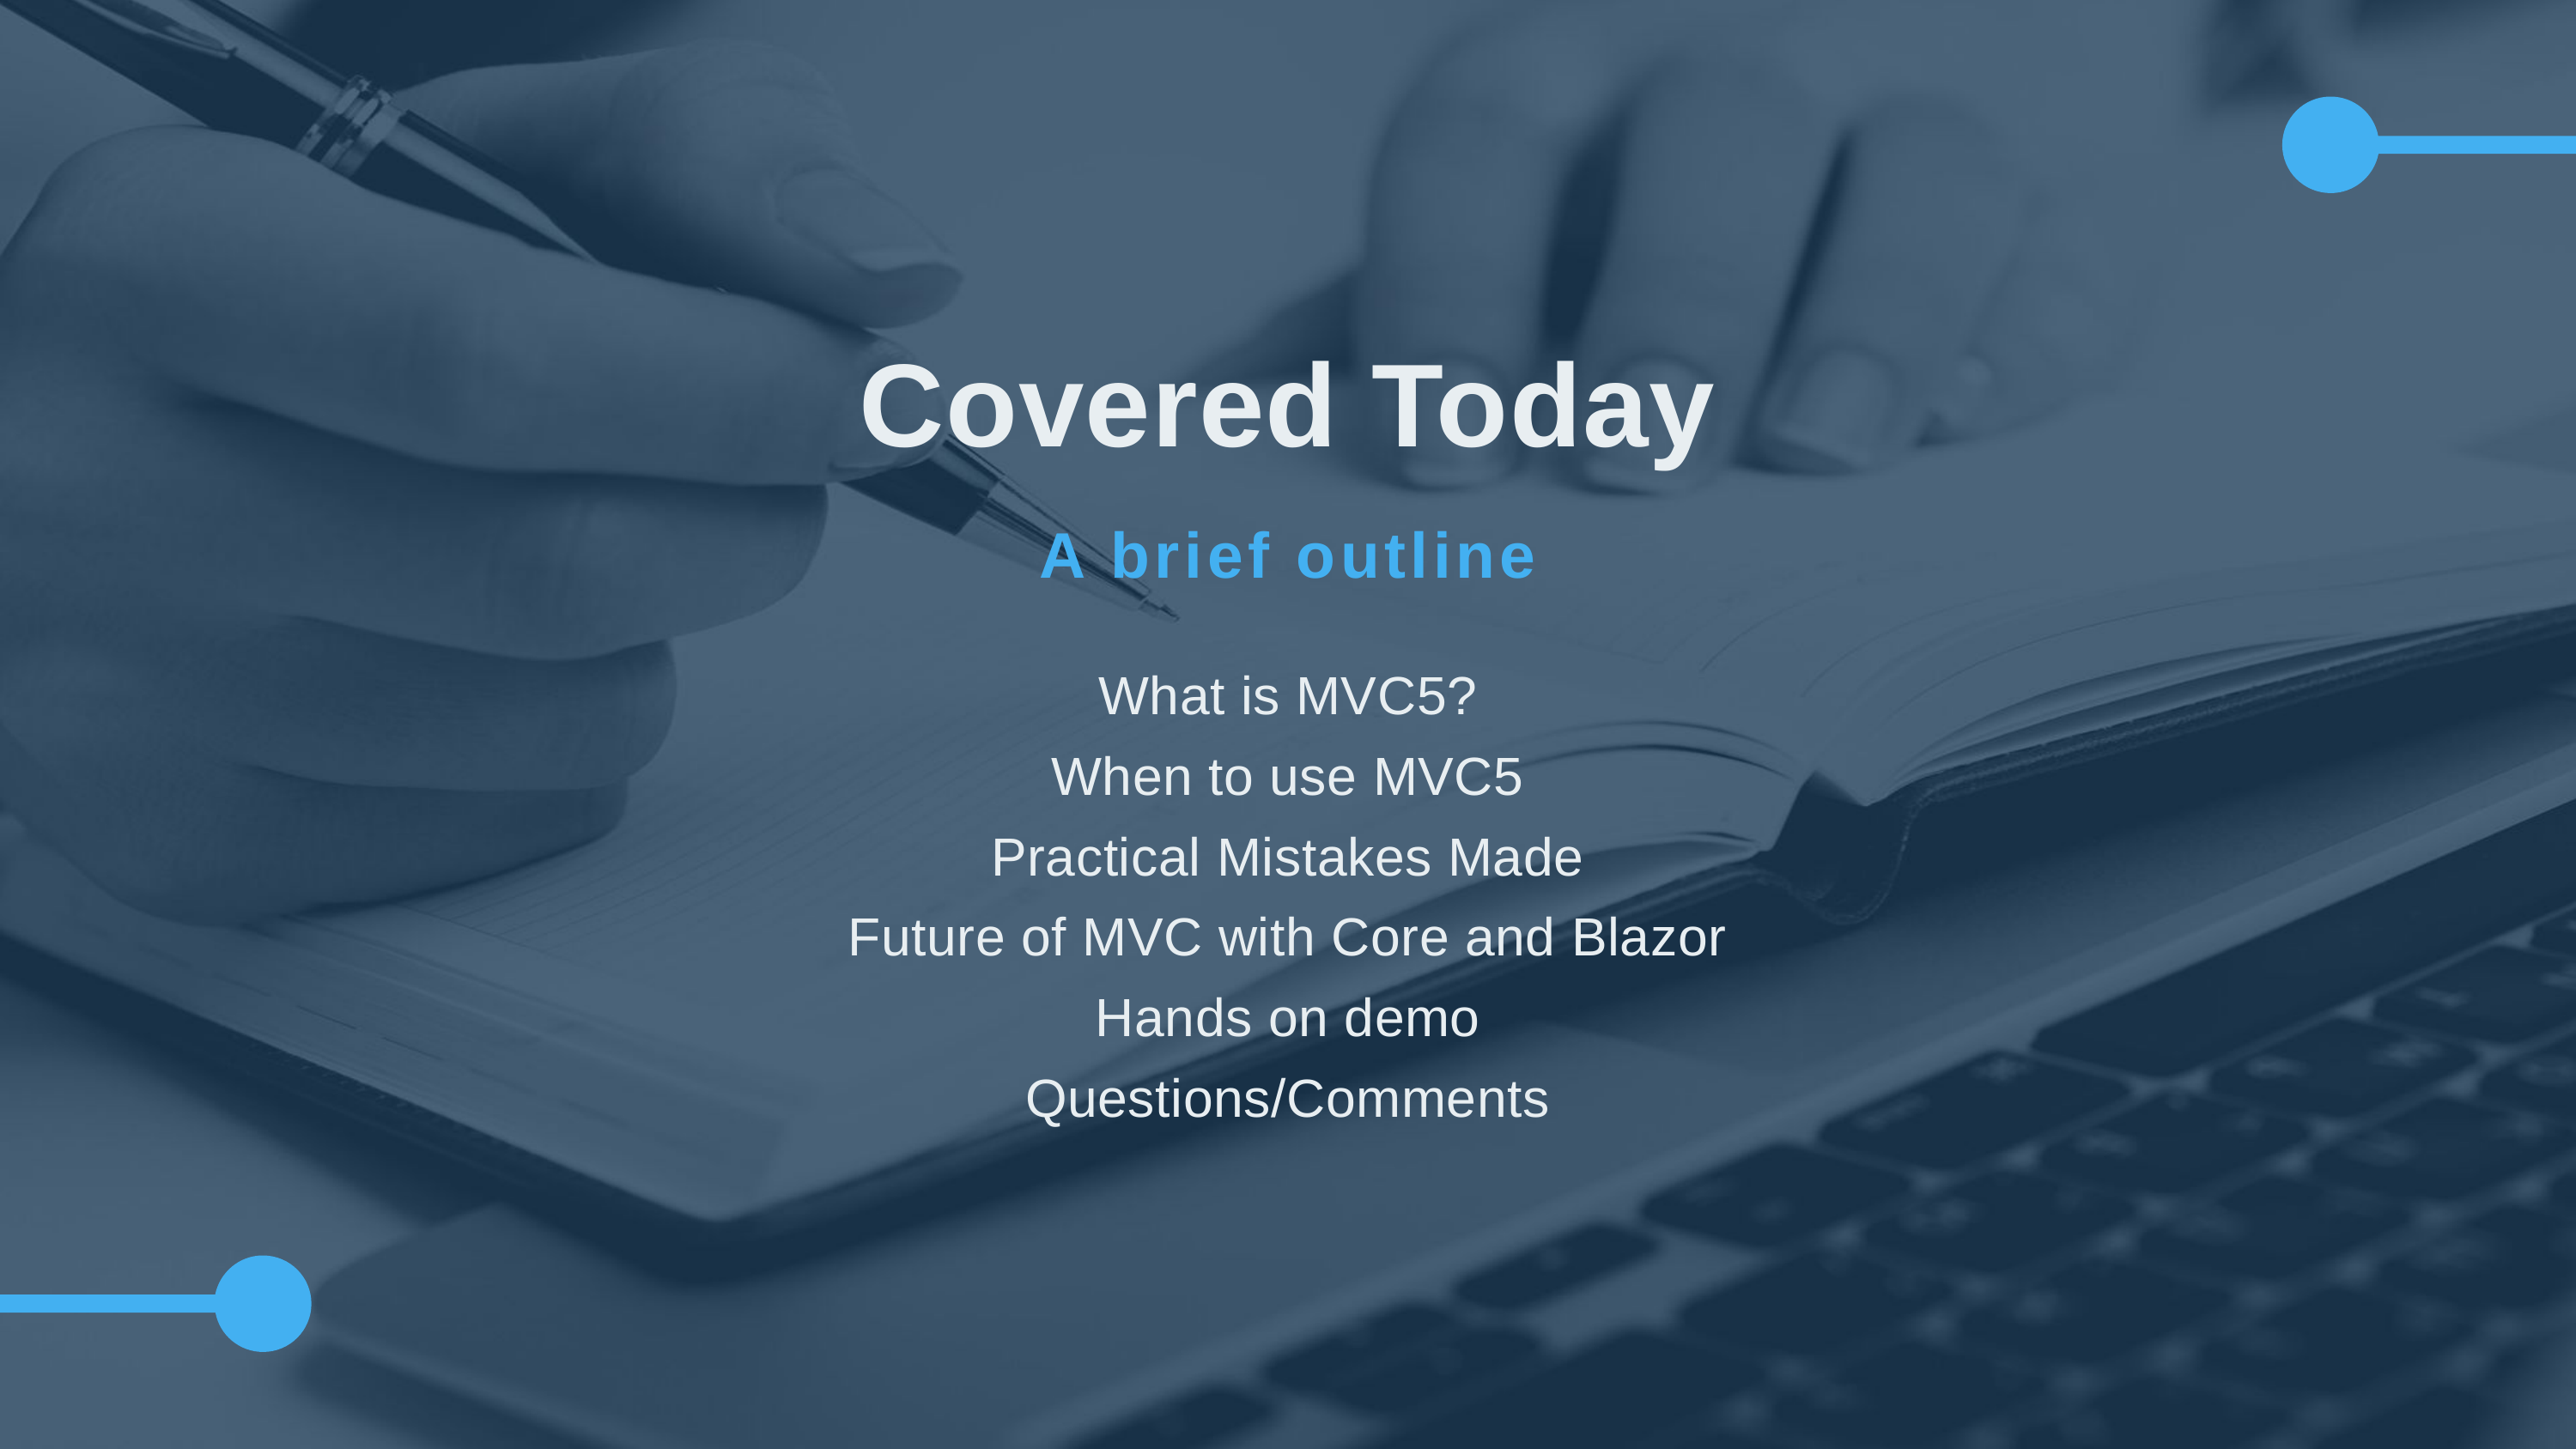

Covered Today
A brief outline
What is MVC5?
When to use MVC5
Practical Mistakes Made
Future of MVC with Core and Blazor
Hands on demo
Questions/Comments